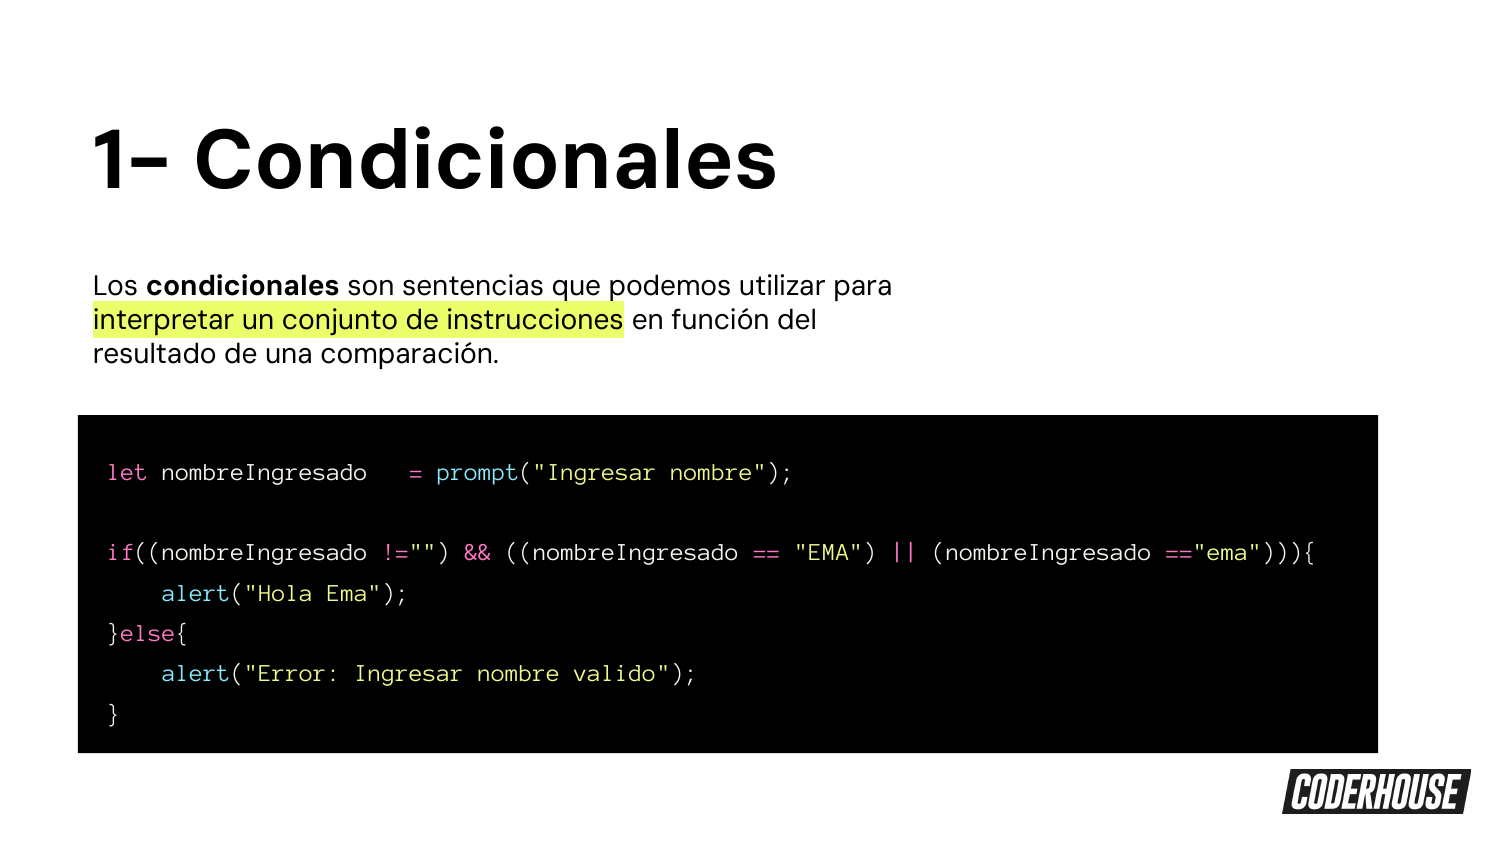

1- Condicionales
Los condicionales son sentencias que podemos utilizar para interpretar un conjunto de instrucciones en función del resultado de una comparación.
let nombreIngresado   = prompt("Ingresar nombre");

if((nombreIngresado !="") && ((nombreIngresado == "EMA") || (nombreIngresado =="ema"))){
    alert("Hola Ema");
}else{
    alert("Error: Ingresar nombre valido");
}